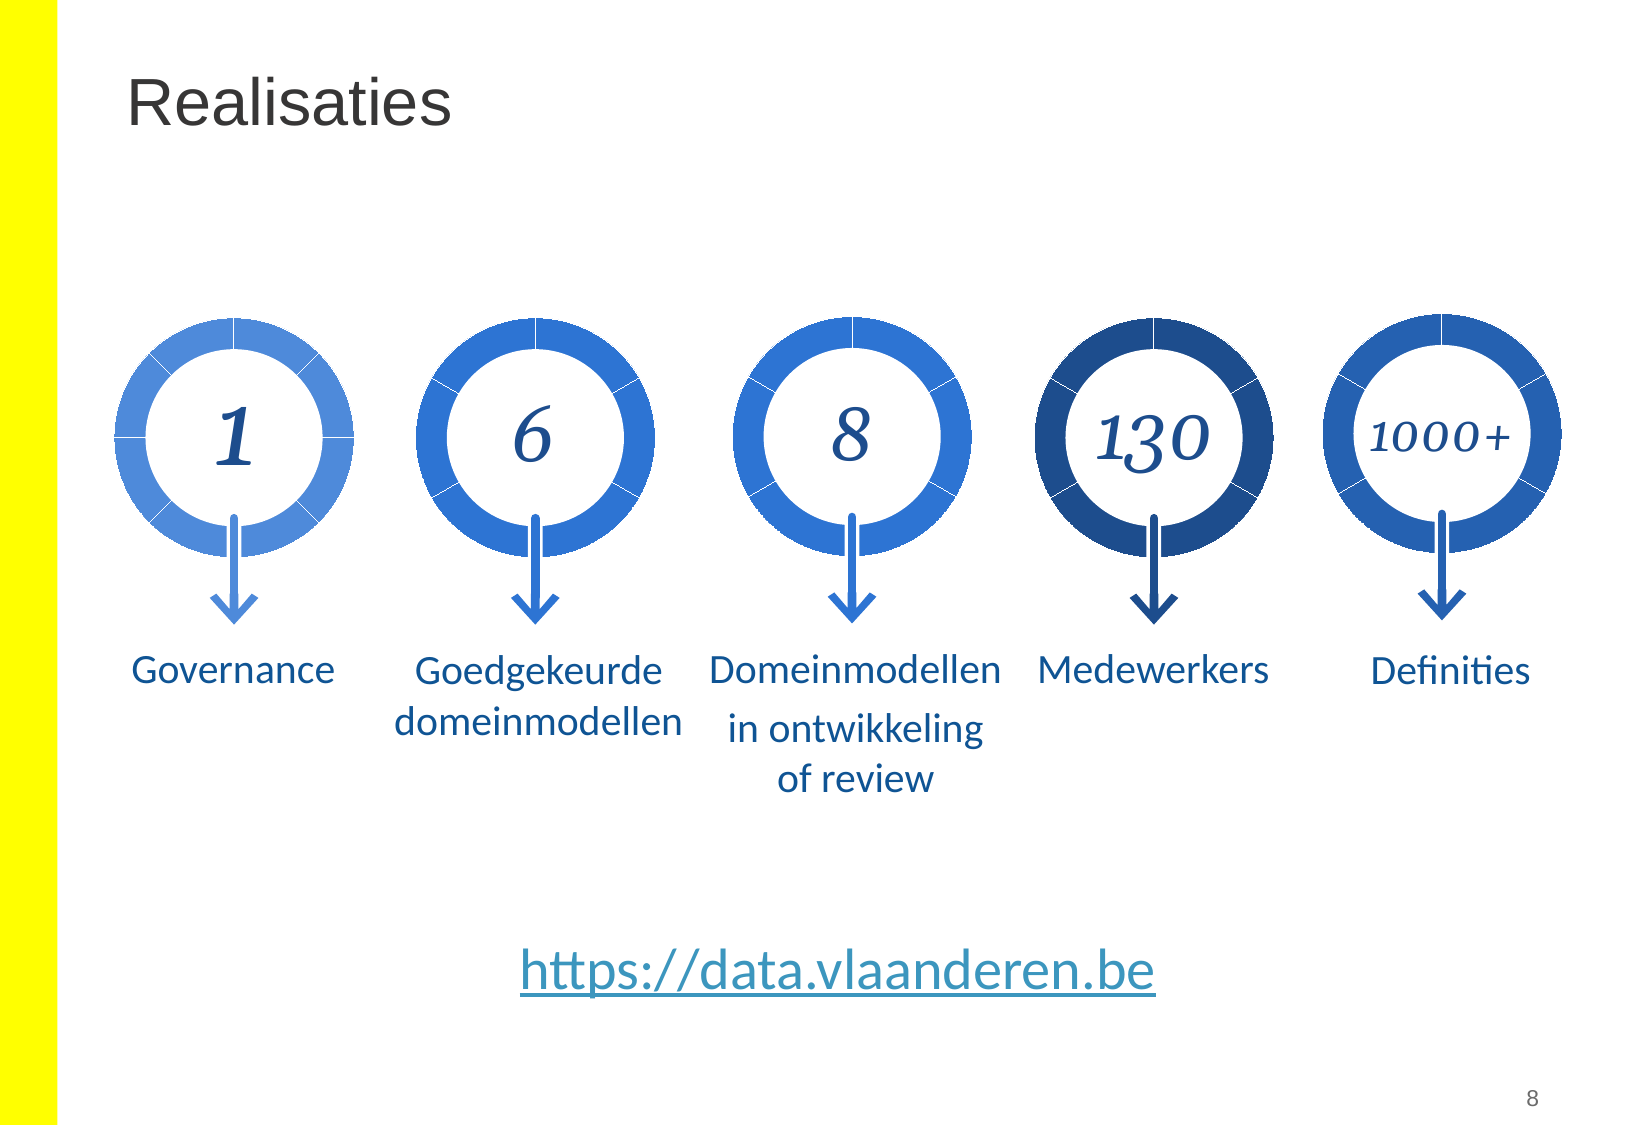

# Realisaties

1

130
8
6
1000+
Governance
Domeinmodellen
in ontwikkeling of review
Medewerkers
Goedgekeurde domeinmodellen
Definities
https://data.vlaanderen.be
8